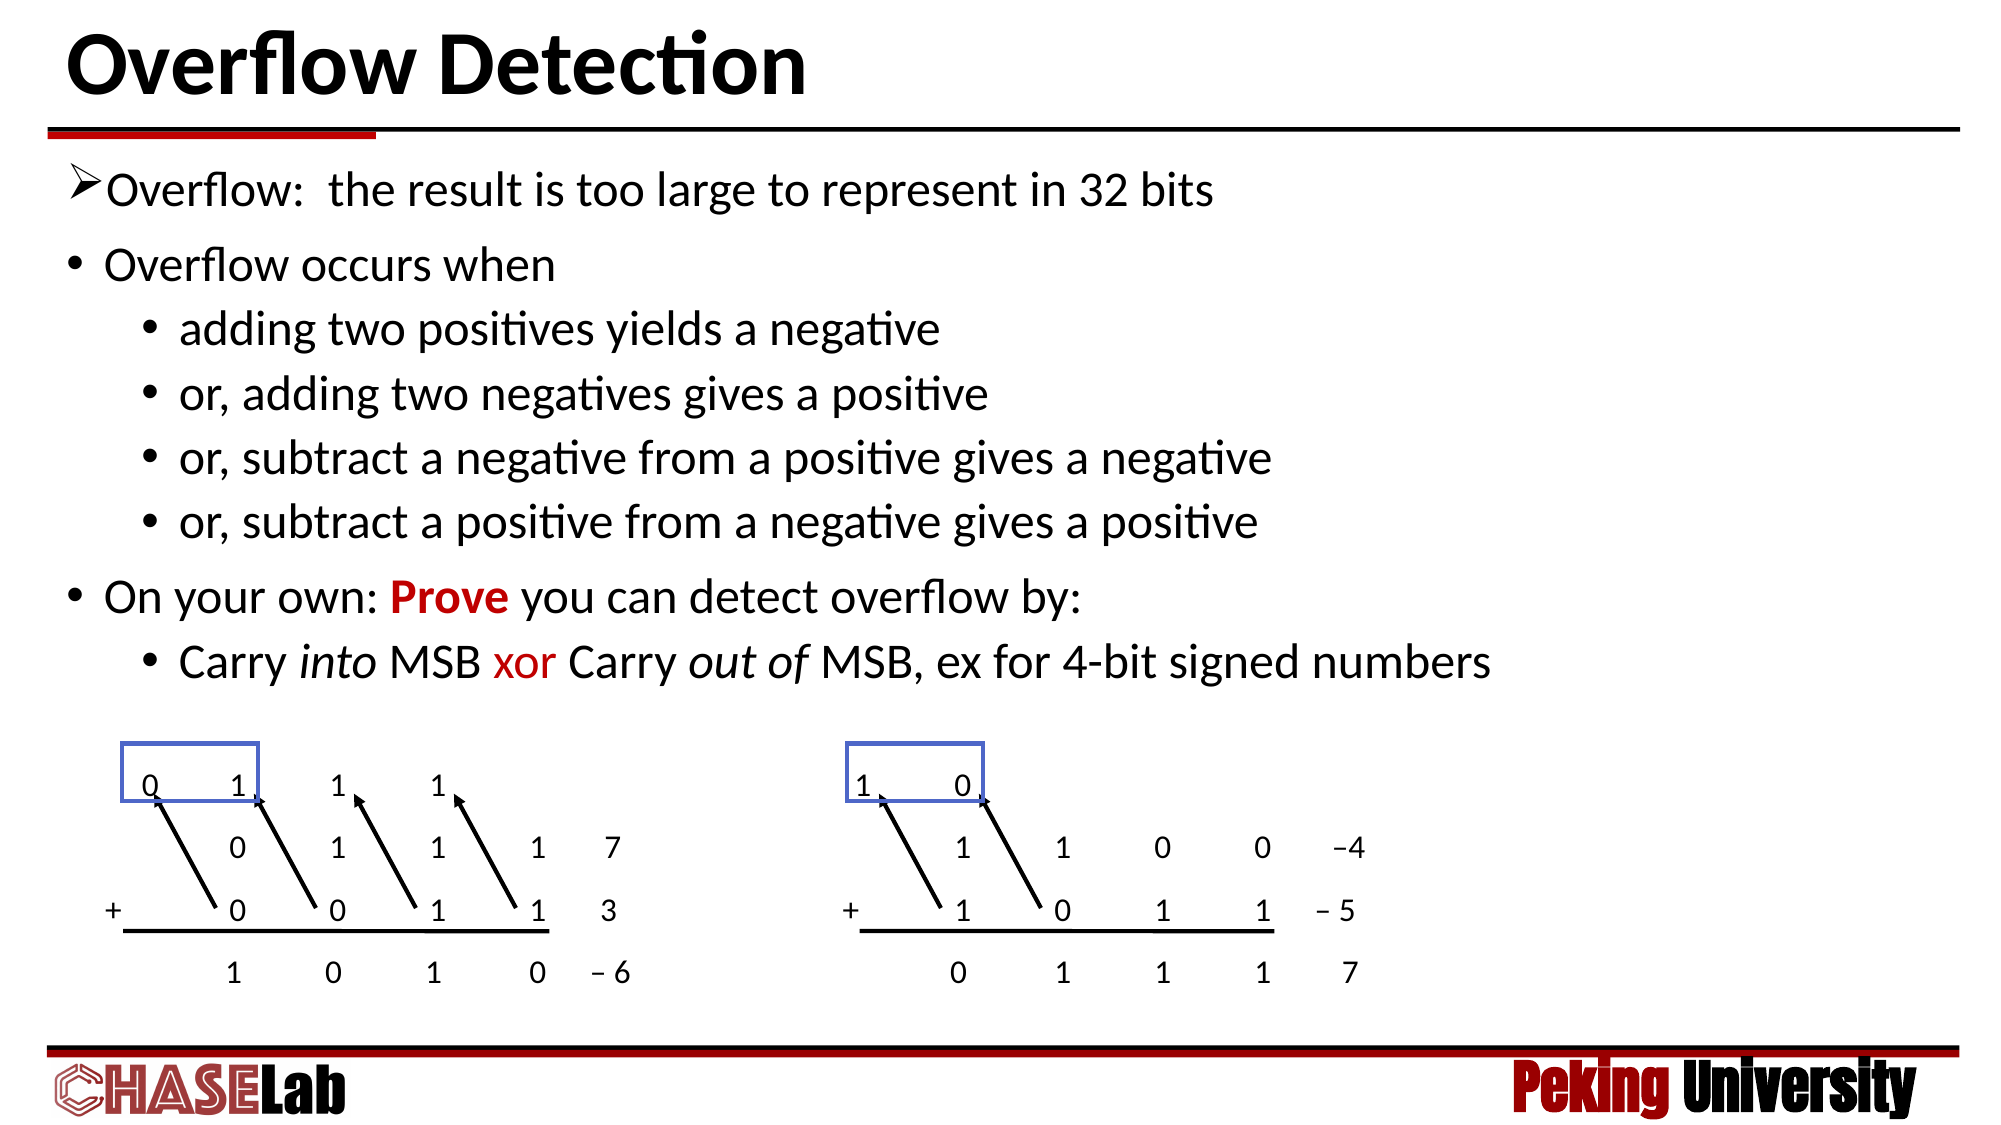

# Overflow Detection
Overflow:  the result is too large to represent in 32 bits
Overflow occurs when
adding two positives yields a negative
or, adding two negatives gives a positive
or, subtract a negative from a positive gives a negative
or, subtract a positive from a negative gives a positive
On your own: Prove you can detect overflow by:
Carry into MSB xor Carry out of MSB, ex for 4-bit signed numbers

0

1
1

0
1

1
1

0
1

0
0

1
0
1
1
1
7
+
0
0
1
1
3

1
1
0
0
–4
+
1
0
1
1
– 5

– 6
1
1
7